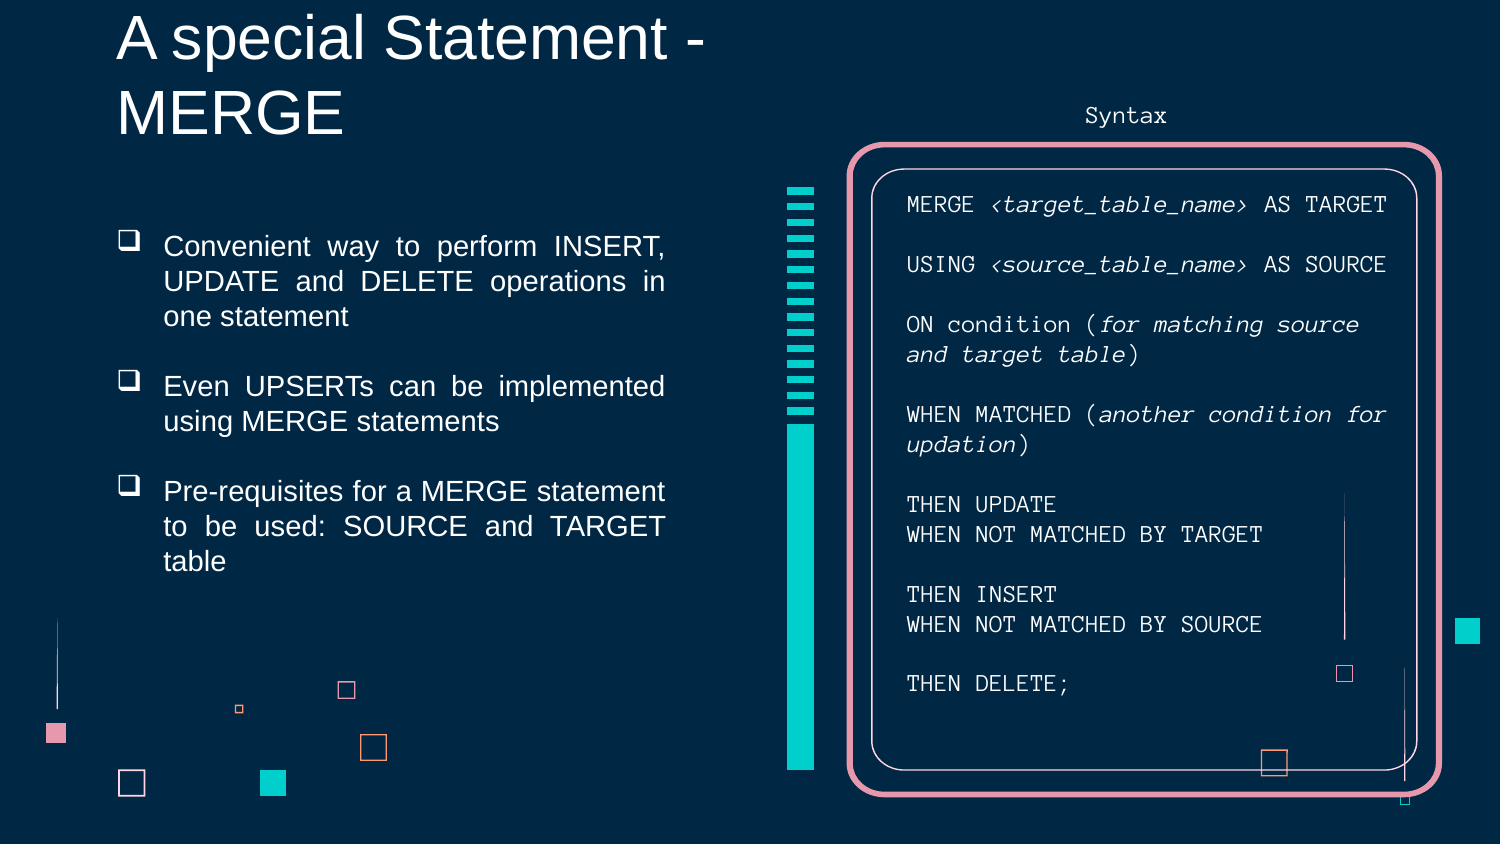

# A special Statement -MERGE
Syntax

MERGE <target_table_name> AS TARGET

USING <source_table_name> AS SOURCE

ON condition (for matching source and target table)

WHEN MATCHED (another condition for updation)

THEN UPDATE
WHEN NOT MATCHED BY TARGET

THEN INSERT
WHEN NOT MATCHED BY SOURCE

THEN DELETE;
Convenient way to perform INSERT, UPDATE and DELETE operations in one statement

Even UPSERTs can be implemented using MERGE statements

Pre-requisites for a MERGE statement to be used: SOURCE and TARGET table